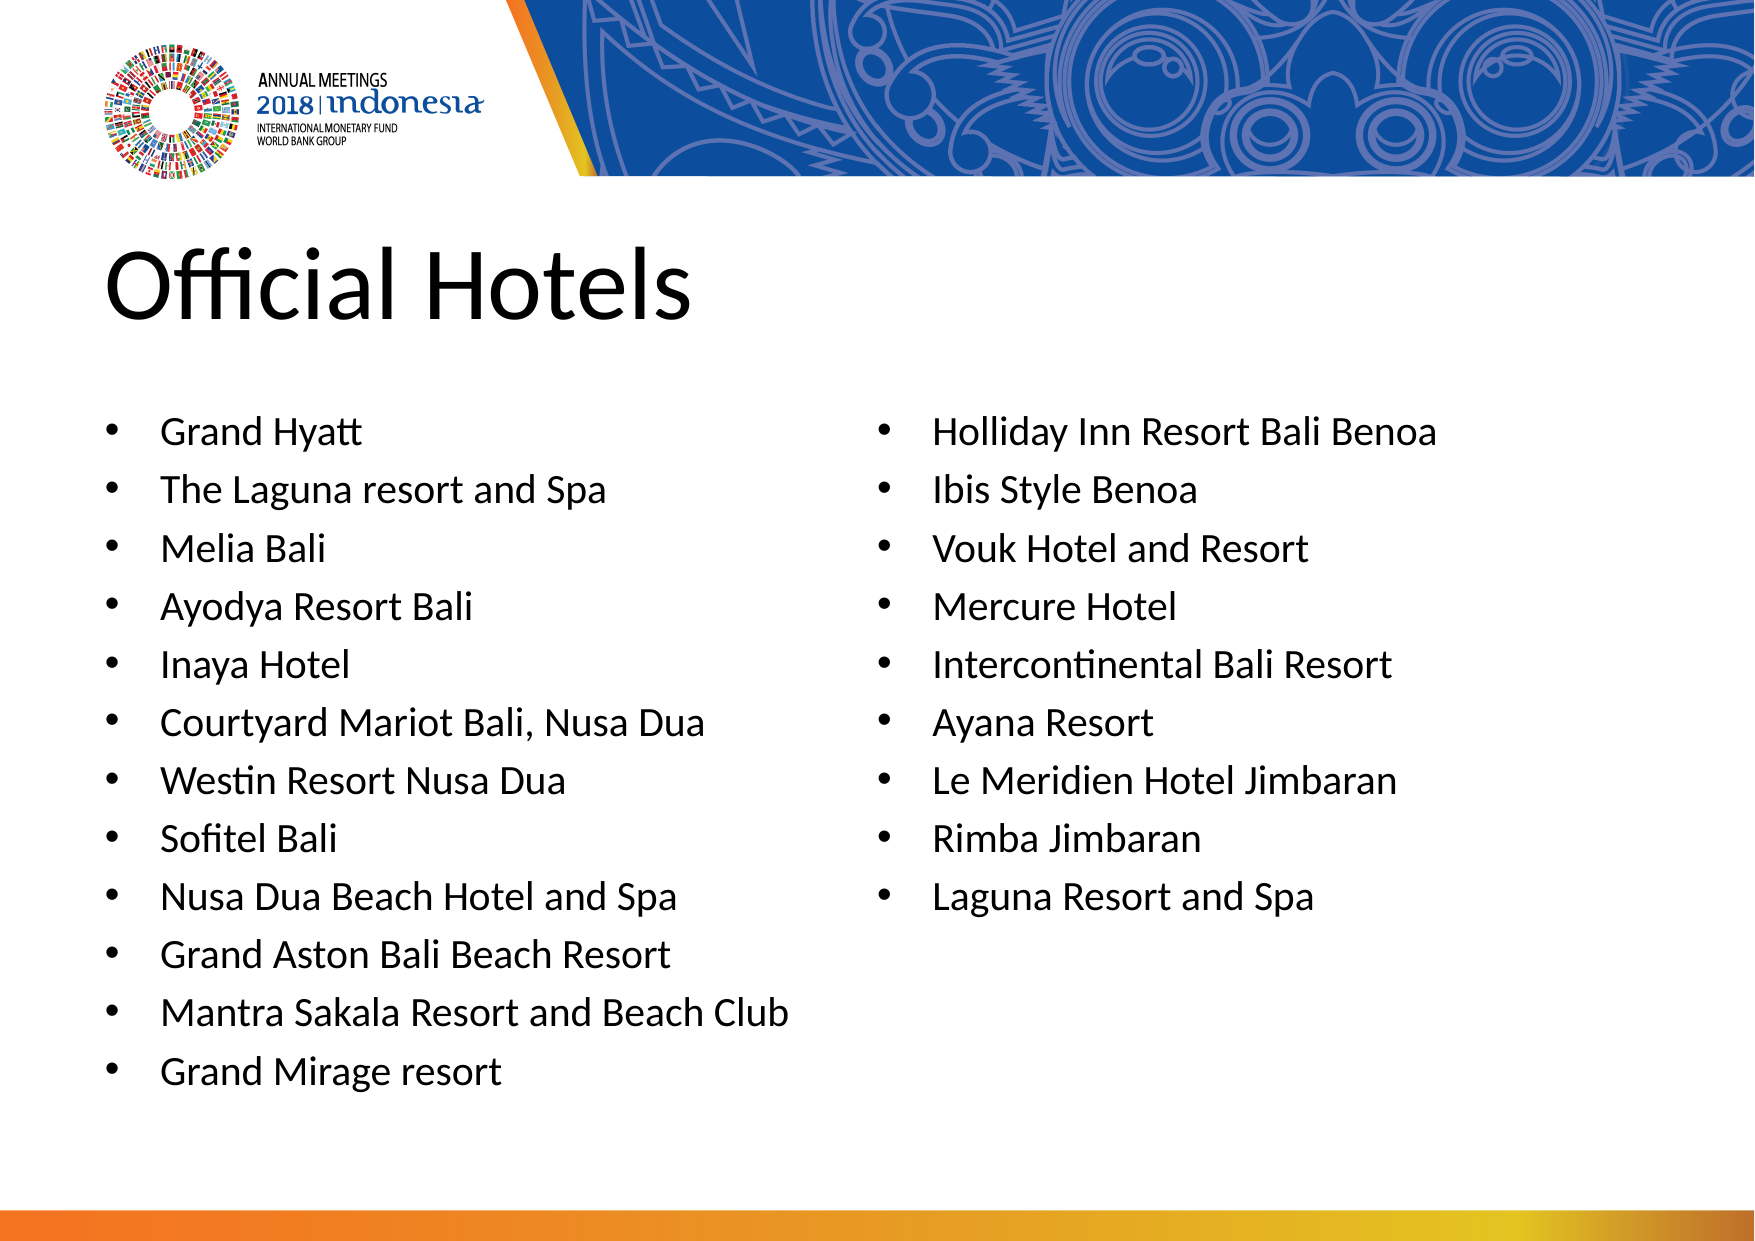

# Official Hotels
Grand Hyatt
The Laguna resort and Spa
Melia Bali
Ayodya Resort Bali
Inaya Hotel
Courtyard Mariot Bali, Nusa Dua
Westin Resort Nusa Dua
Sofitel Bali
Nusa Dua Beach Hotel and Spa
Grand Aston Bali Beach Resort
Mantra Sakala Resort and Beach Club
Grand Mirage resort
Holliday Inn Resort Bali Benoa
Ibis Style Benoa
Vouk Hotel and Resort
Mercure Hotel
Intercontinental Bali Resort
Ayana Resort
Le Meridien Hotel Jimbaran
Rimba Jimbaran
Laguna Resort and Spa